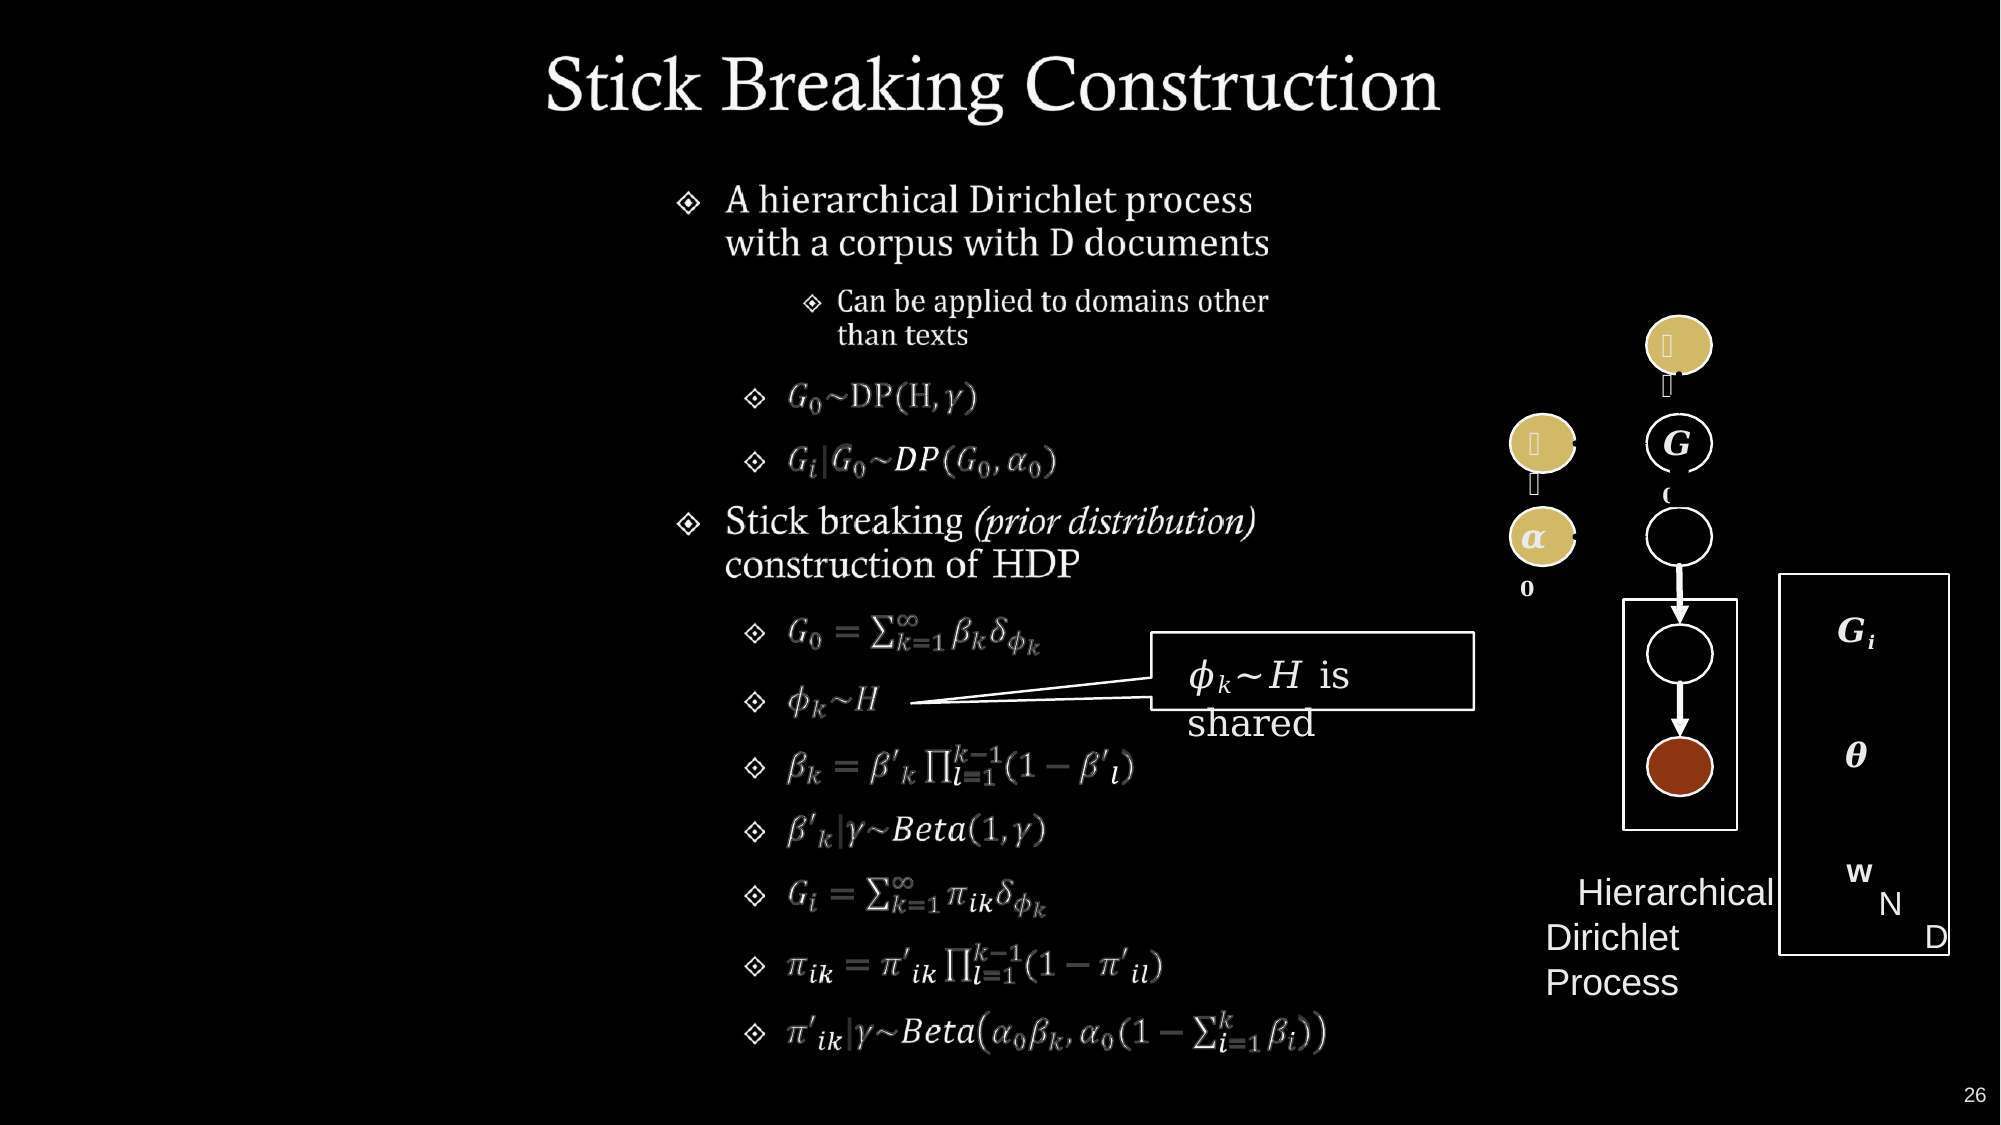

𝑯

𝜸
𝑮𝟎

𝜶𝟎

𝑮𝒊

𝜽

w
N
D

𝜙𝑘~𝐻 is shared

Hierarchical  Dirichlet Process

26